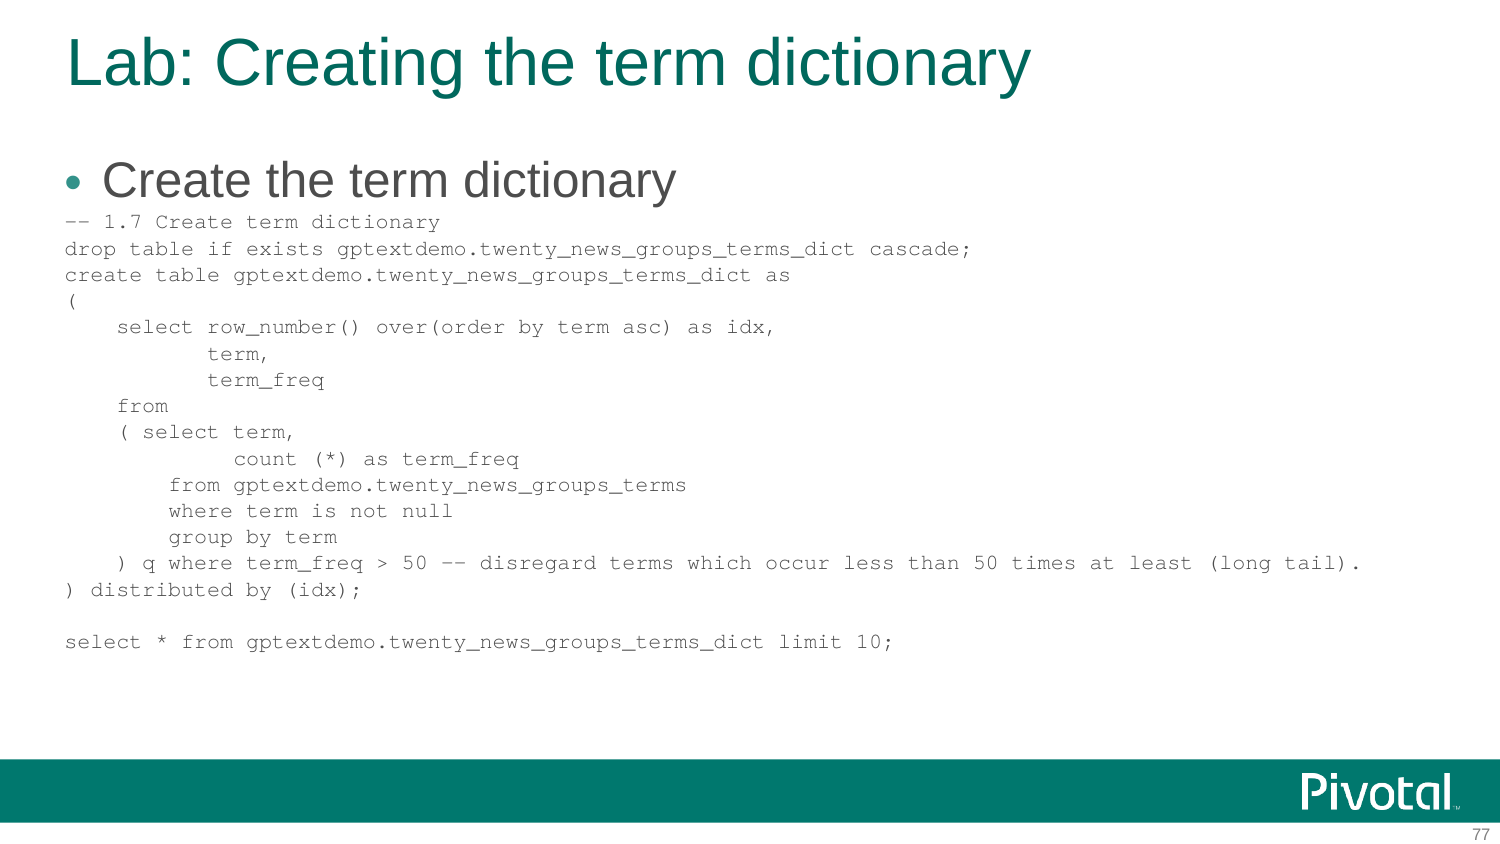

# Lab: Creating the term dictionary
Create the term dictionary
-- 1.7 Create term dictionary
drop table if exists gptextdemo.twenty_news_groups_terms_dict cascade;
create table gptextdemo.twenty_news_groups_terms_dict as
(
    select row_number() over(order by term asc) as idx,
           term,
           term_freq
    from
    ( select term,
             count (*) as term_freq
        from gptextdemo.twenty_news_groups_terms
        where term is not null
        group by term
    ) q where term_freq > 50 -- disregard terms which occur less than 50 times at least (long tail).
) distributed by (idx);

select * from gptextdemo.twenty_news_groups_terms_dict limit 10;